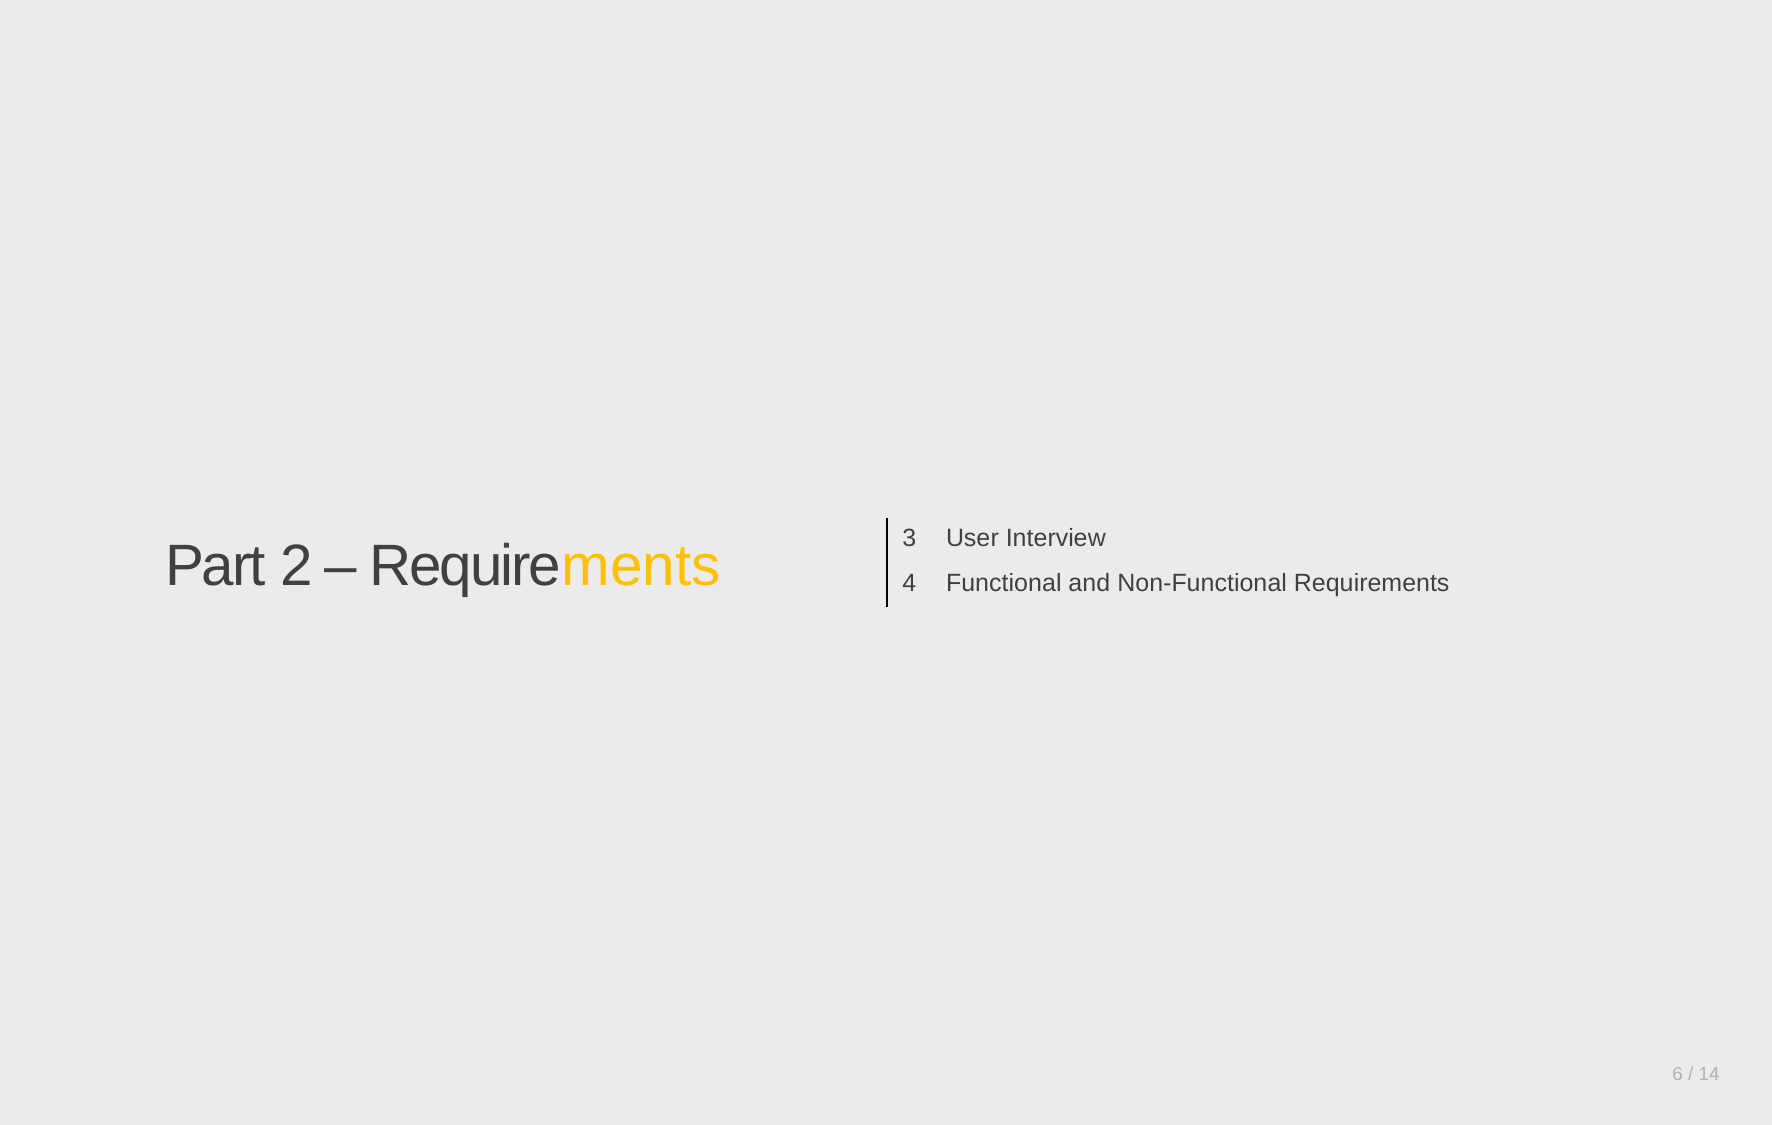

| 3 | User Interview |
| --- | --- |
| 4 | Functional and Non-Functional Requirements |
Part 2 – Requirements
6 / 14